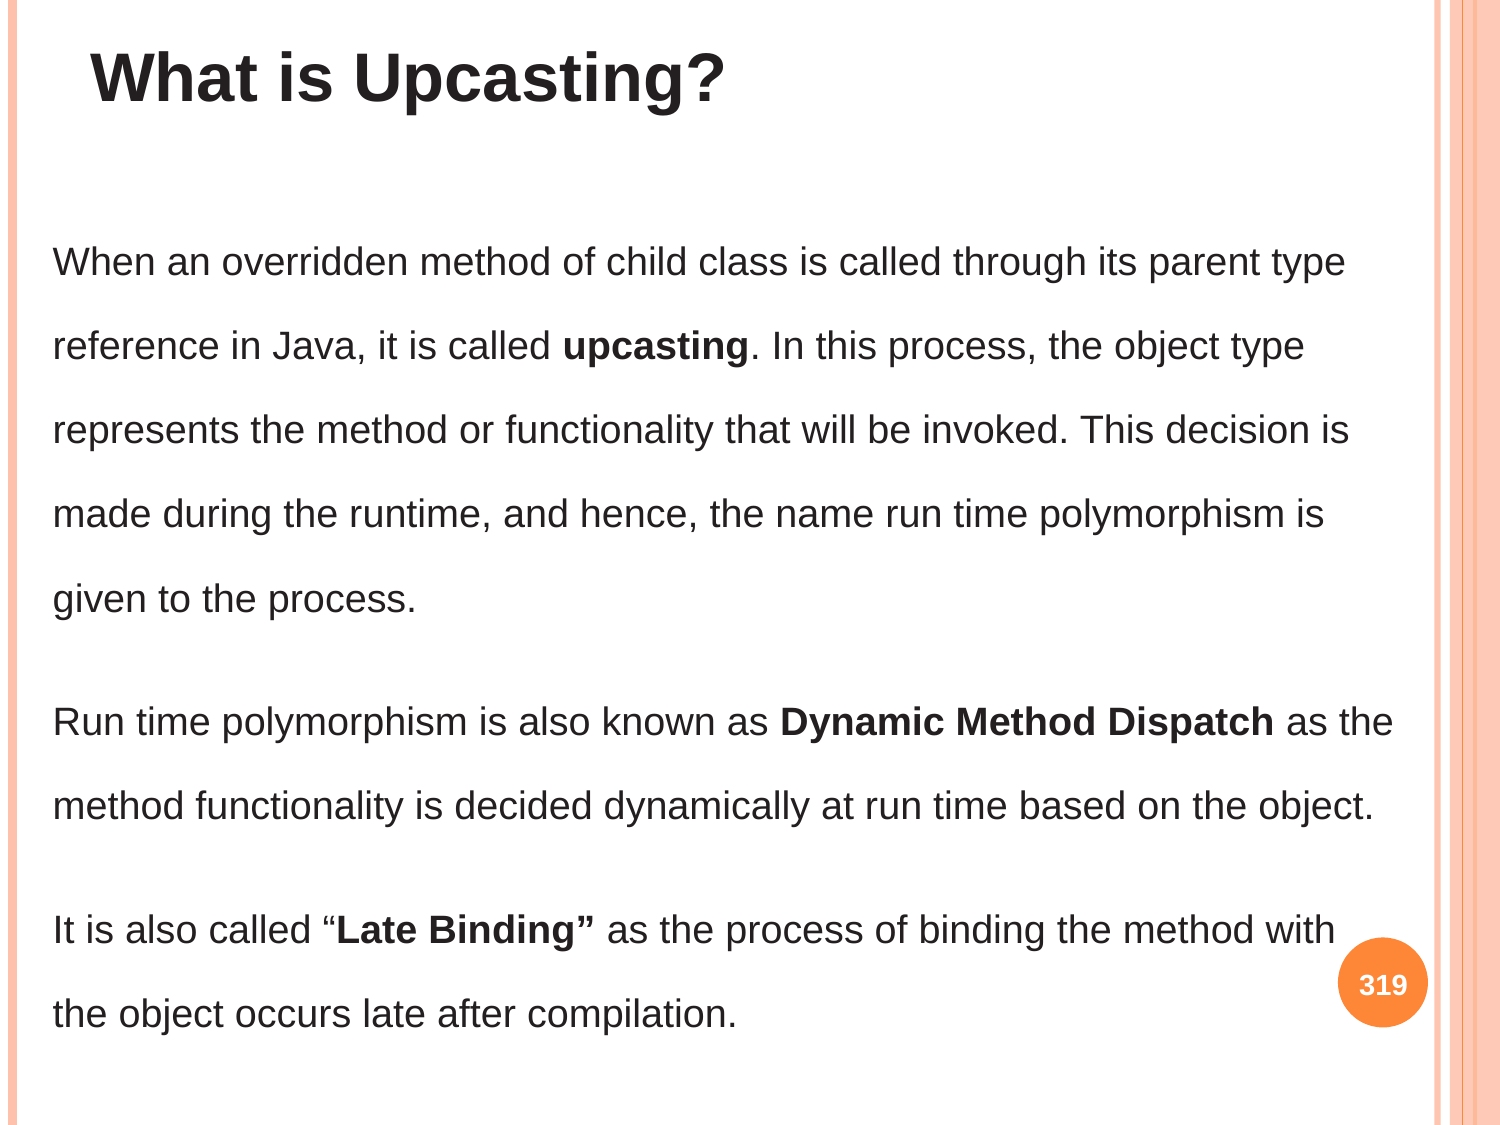

# What is Upcasting?
When an overridden method of child class is called through its parent type reference in Java, it is called upcasting. In this process, the object type represents the method or functionality that will be invoked. This decision is made during the runtime, and hence, the name run time polymorphism is given to the process.
Run time polymorphism is also known as Dynamic Method Dispatch as the method functionality is decided dynamically at run time based on the object.
It is also called “Late Binding” as the process of binding the method with the object occurs late after compilation.
319